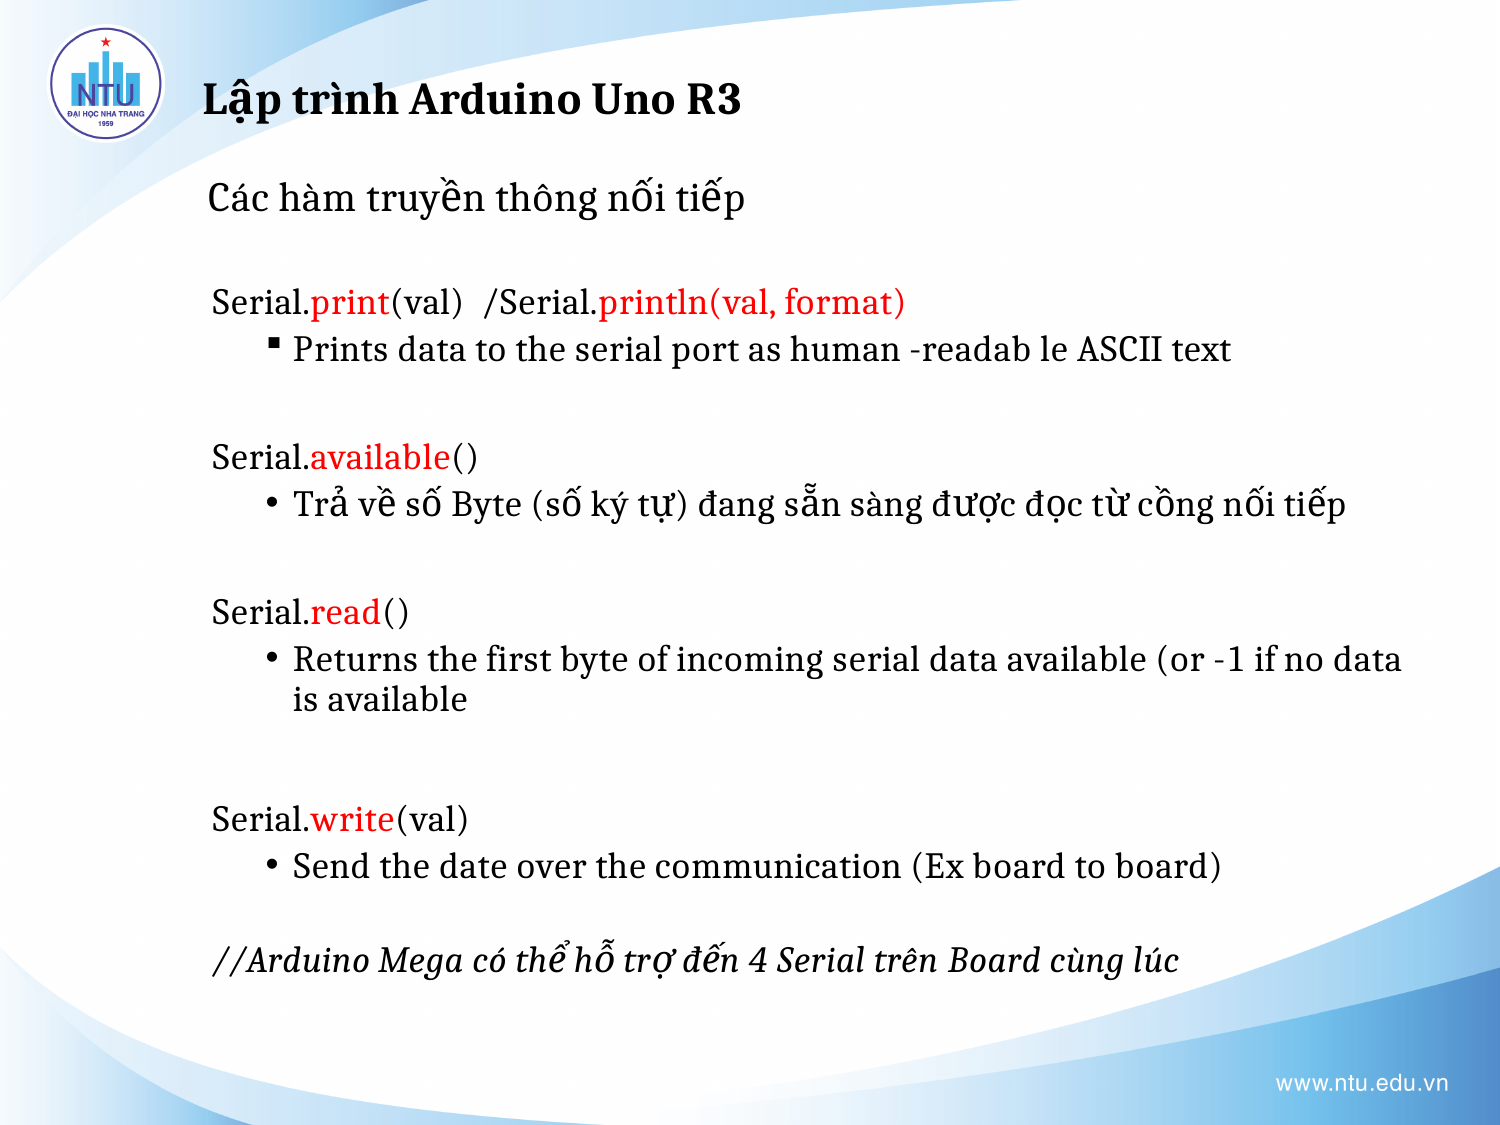

Lập trình Arduino Uno R3
# Các hàm truyền thông nối tiếp
Serial.print(val)  /Serial.println(val, format)
Prints data to the serial port as human -readab le ASCII text

Serial.available()
Trả về số Byte (số ký tự) đang sẵn sàng được đọc từ cồng nối tiếp

Serial.read()
Returns the first byte of incoming serial data available (or -1 if no data is available

Serial.write(val)
Send the date over the communication (Ex board to board)

//Arduino Mega có thể hỗ trợ đến 4 Serial trên Board cùng lúc